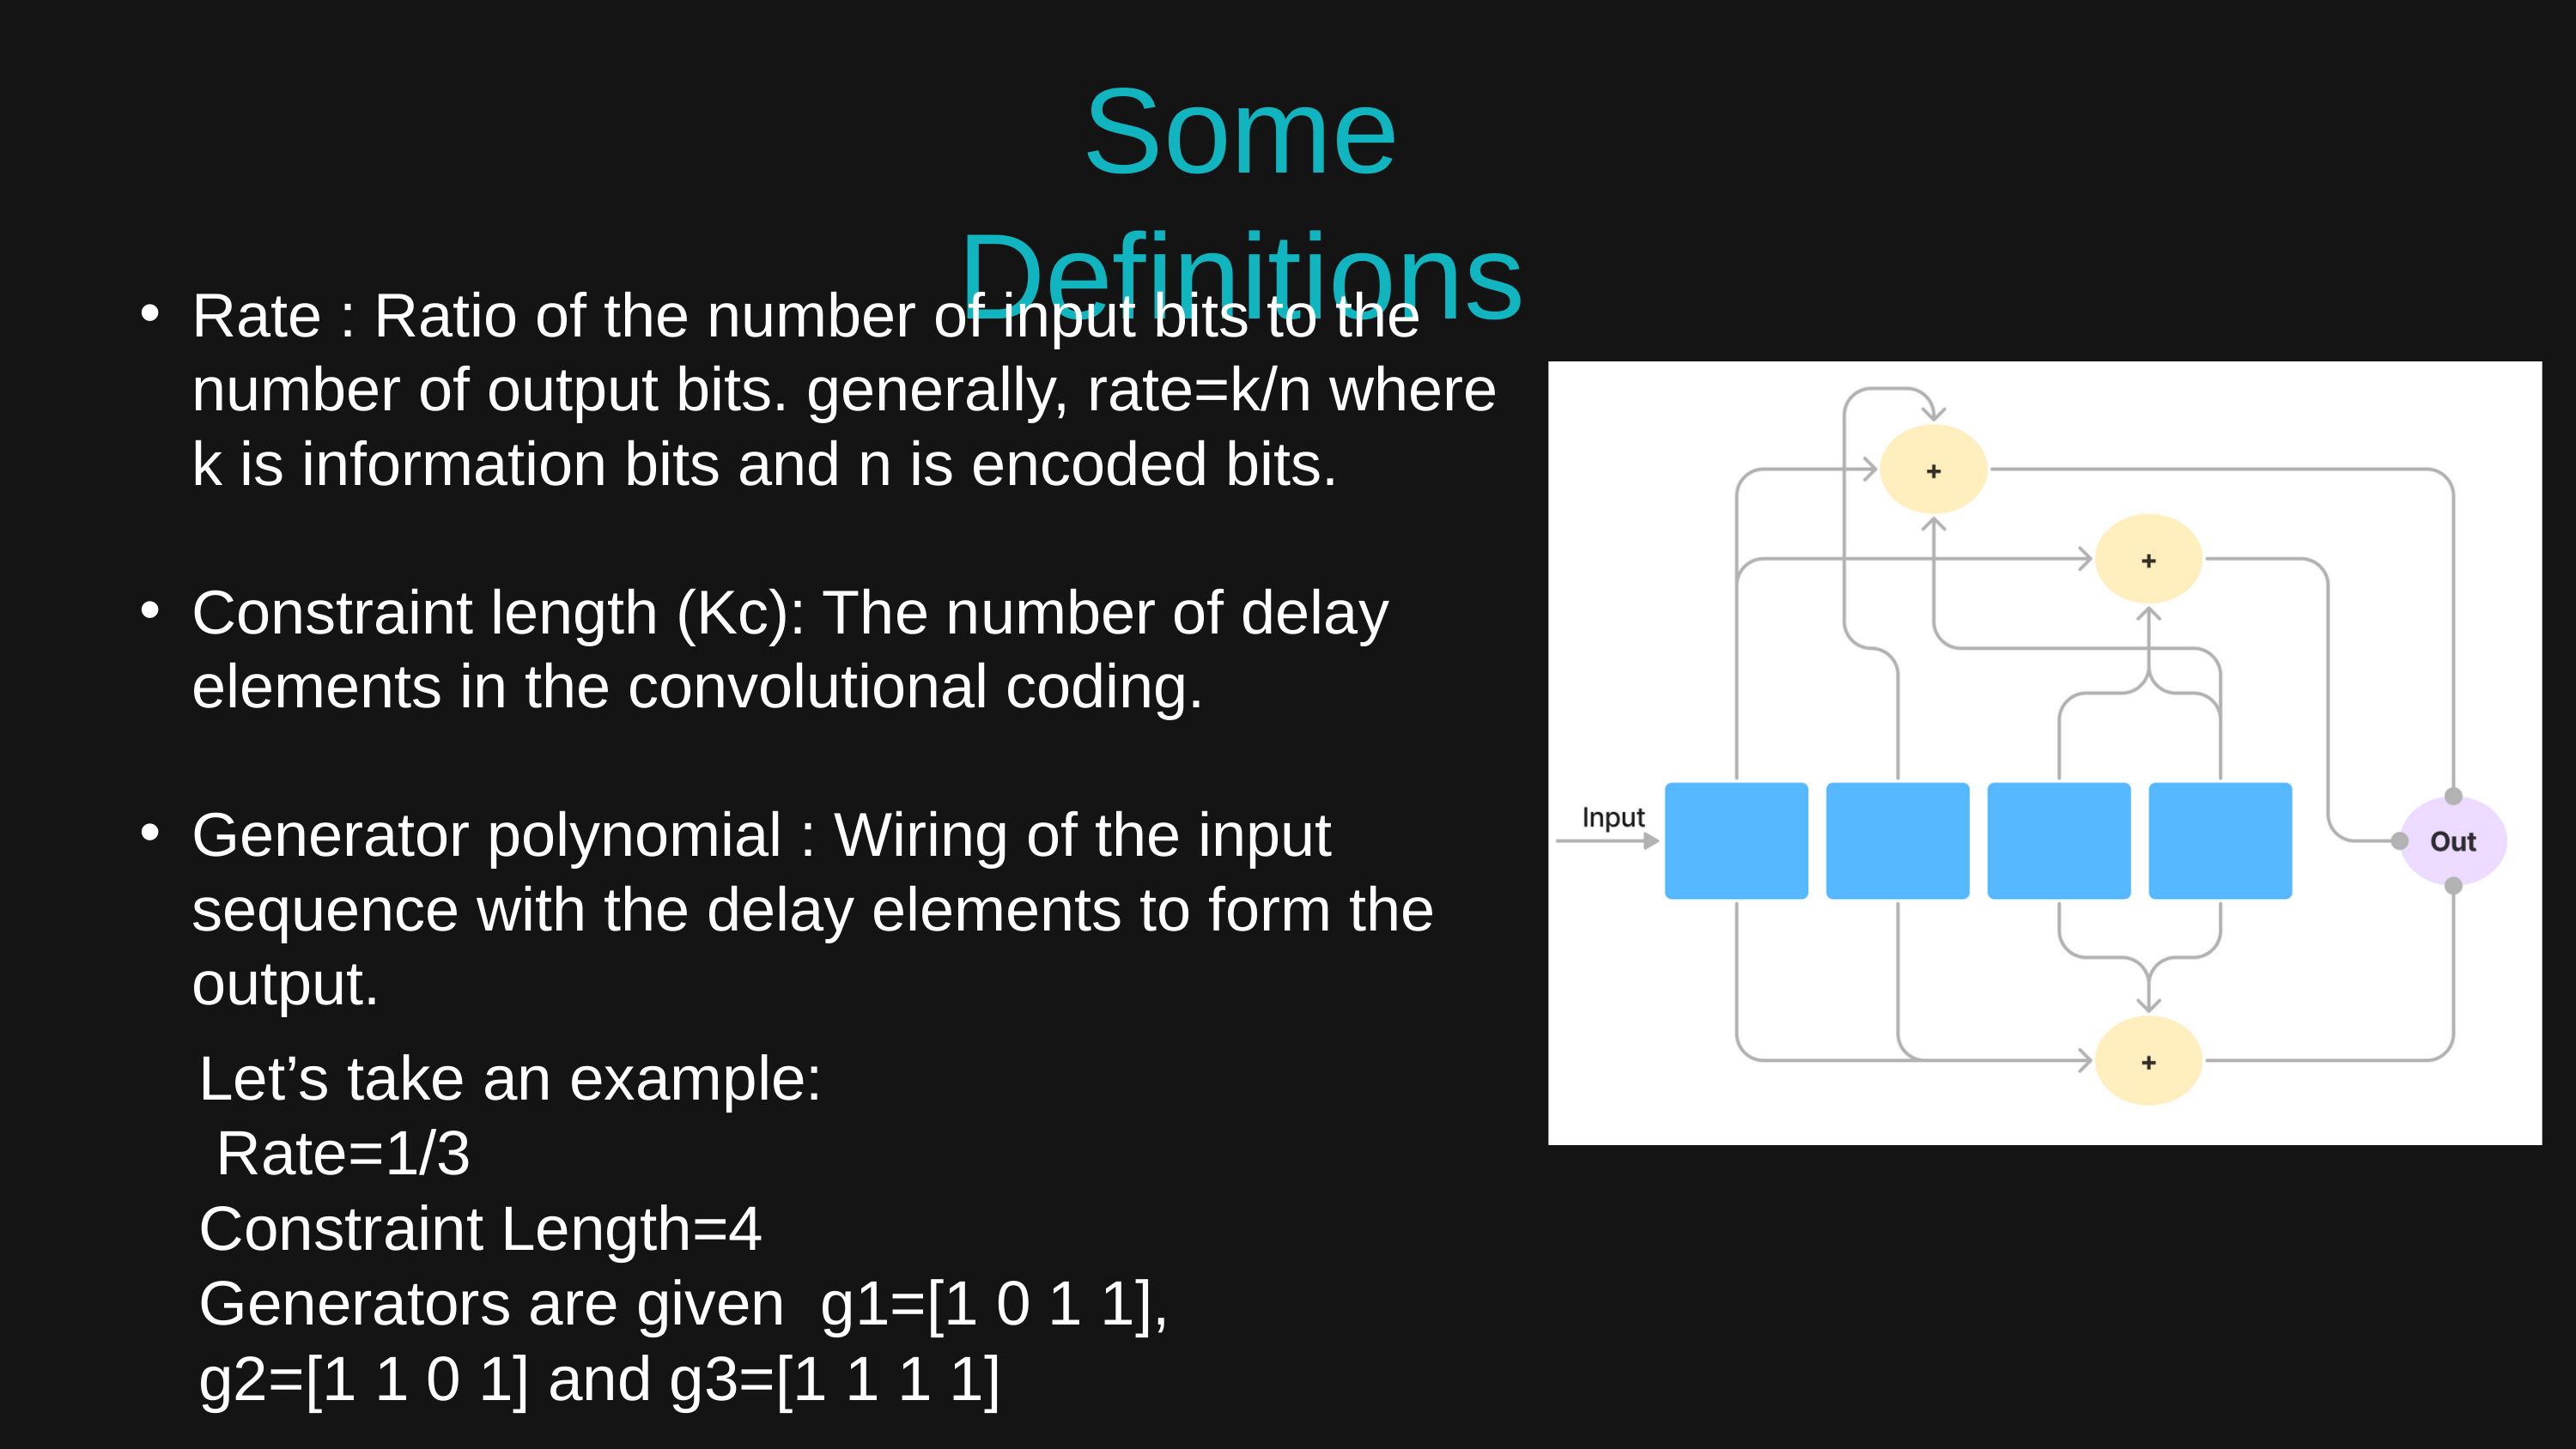

Some Definitions
Rate : Ratio of the number of input bits to the number of output bits. generally, rate=k/n where k is information bits and n is encoded bits.

Constraint length (Kc): The number of delay elements in the convolutional coding.

Generator polynomial : Wiring of the input sequence with the delay elements to form the output.

Let’s take an example:
 Rate=1/3
Constraint Length=4
Generators are given  g1=[1 0 1 1],
g2=[1 1 0 1] and g3=[1 1 1 1]